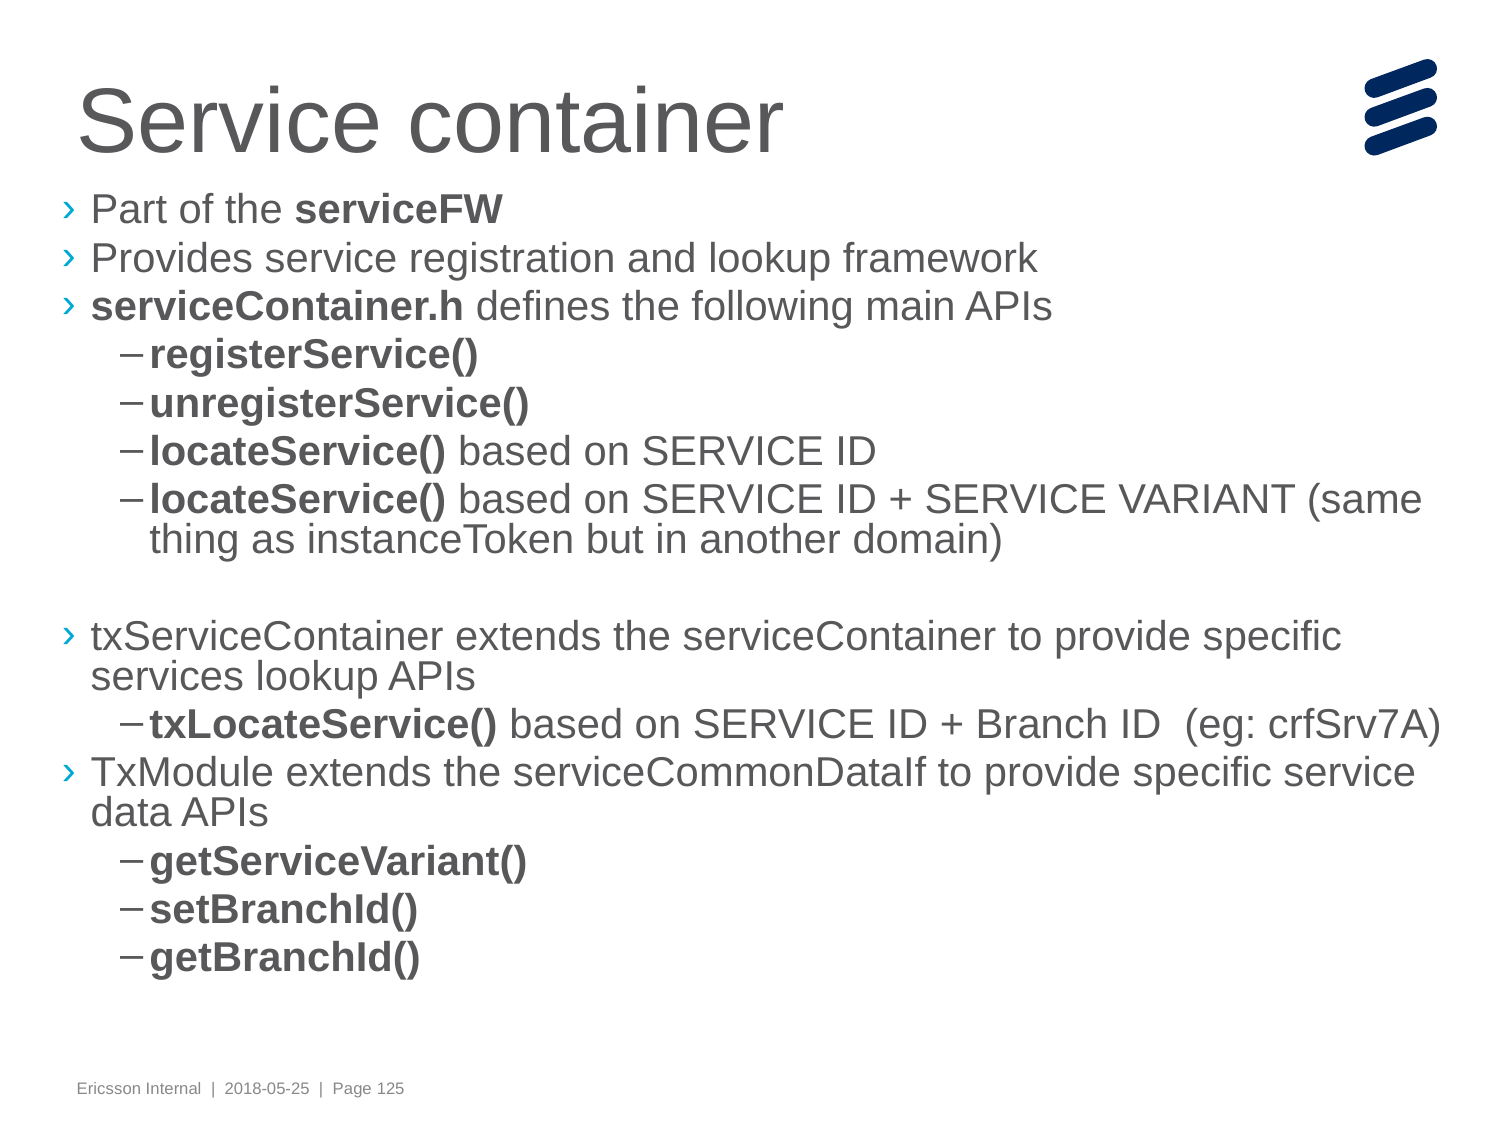

# Service container
Part of the serviceFW
Provides service registration and lookup framework
serviceContainer.h defines the following main APIs
registerService()
unregisterService()
locateService() based on SERVICE ID
locateService() based on SERVICE ID + SERVICE VARIANT (same thing as instanceToken but in another domain)

txServiceContainer extends the serviceContainer to provide specific services lookup APIs
txLocateService() based on SERVICE ID + Branch ID  (eg: crfSrv7A)
TxModule extends the serviceCommonDataIf to provide specific service data APIs
getServiceVariant()
setBranchId()
getBranchId()